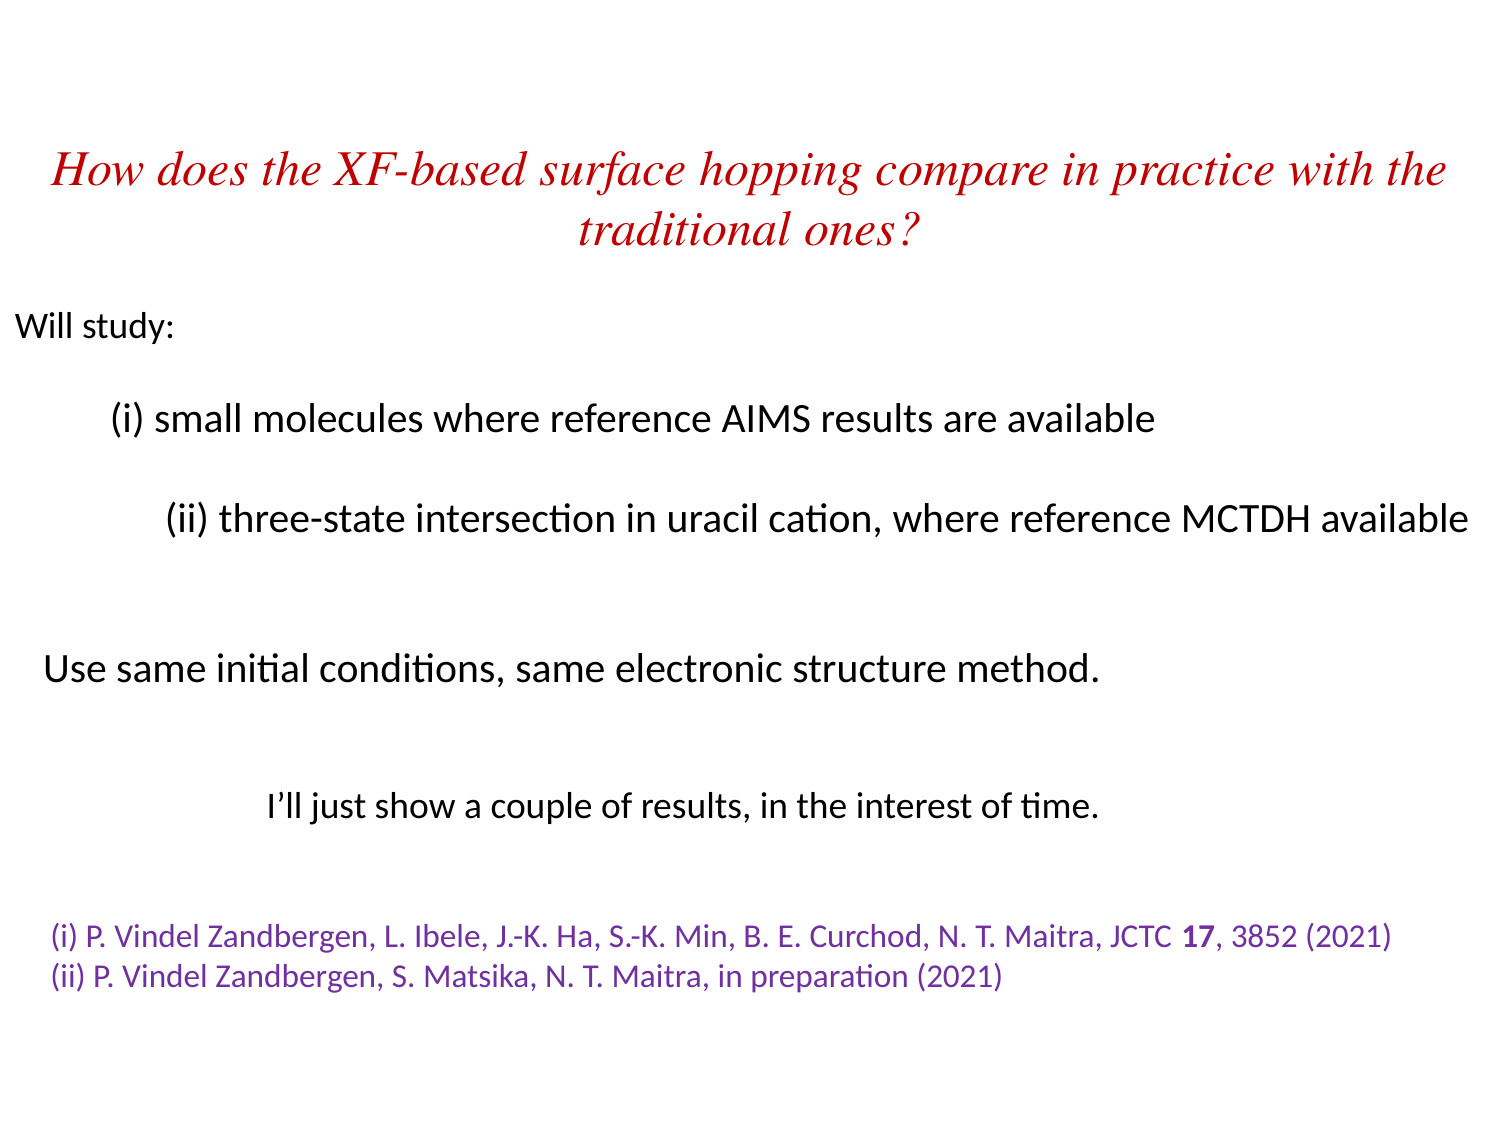

How does the XF-based surface hopping compare in practice with the traditional ones?

Will study:

          (i) small molecules where reference AIMS results are available

	(ii) three-state intersection in uracil cation, where reference MCTDH available

   Use same initial conditions, same electronic structure method.

I’ll just show a couple of results, in the interest of time.
(i) P. Vindel Zandbergen, L. Ibele, J.-K. Ha, S.-K. Min, B. E. Curchod, N. T. Maitra, JCTC 17, 3852 (2021)
(ii) P. Vindel Zandbergen, S. Matsika, N. T. Maitra, in preparation (2021)